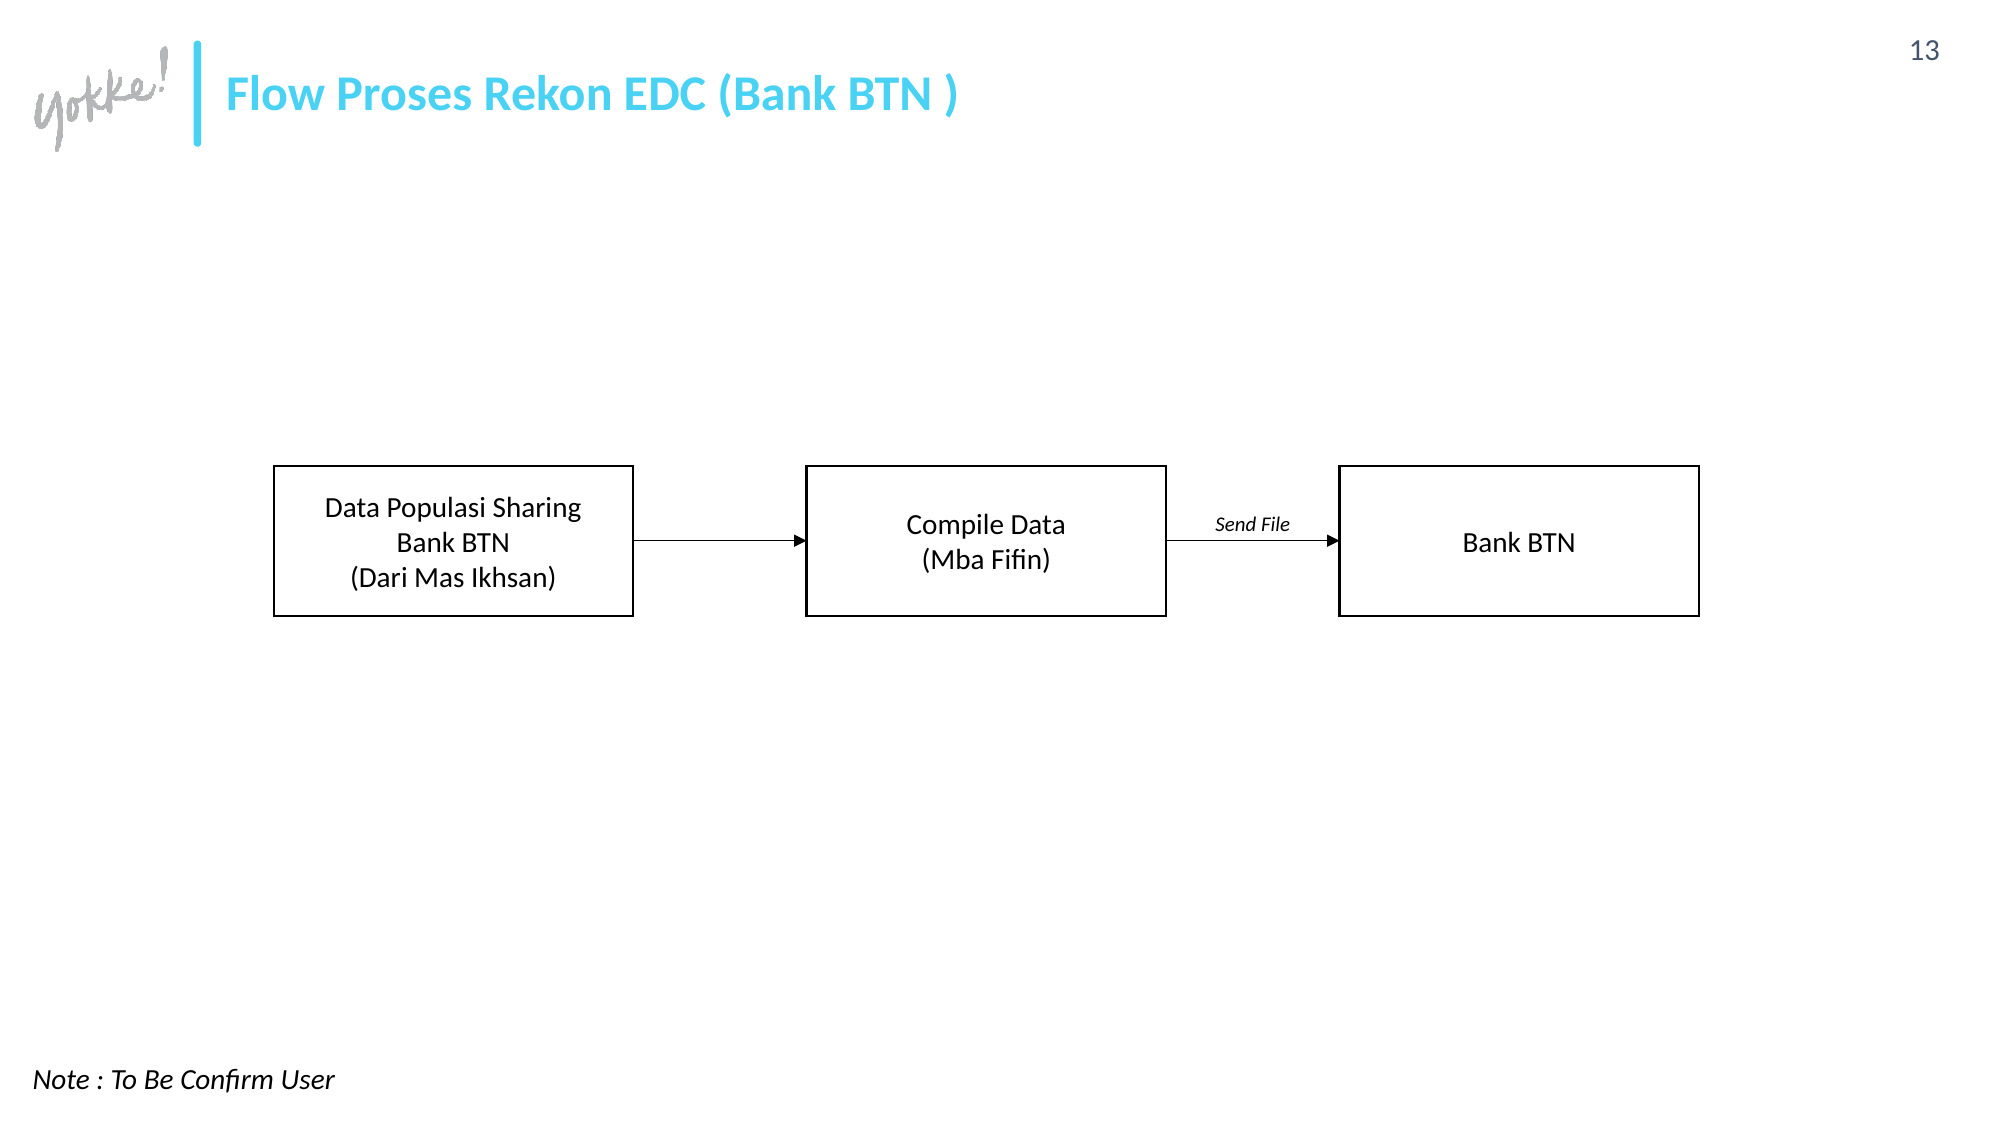

# Flow Proses Rekon EDC (Bank BTN )
Data Populasi Sharing
Bank BTN
(Dari Mas Ikhsan)
Compile Data
(Mba Fifin)
Bank BTN
Send File
Note : To Be Confirm User